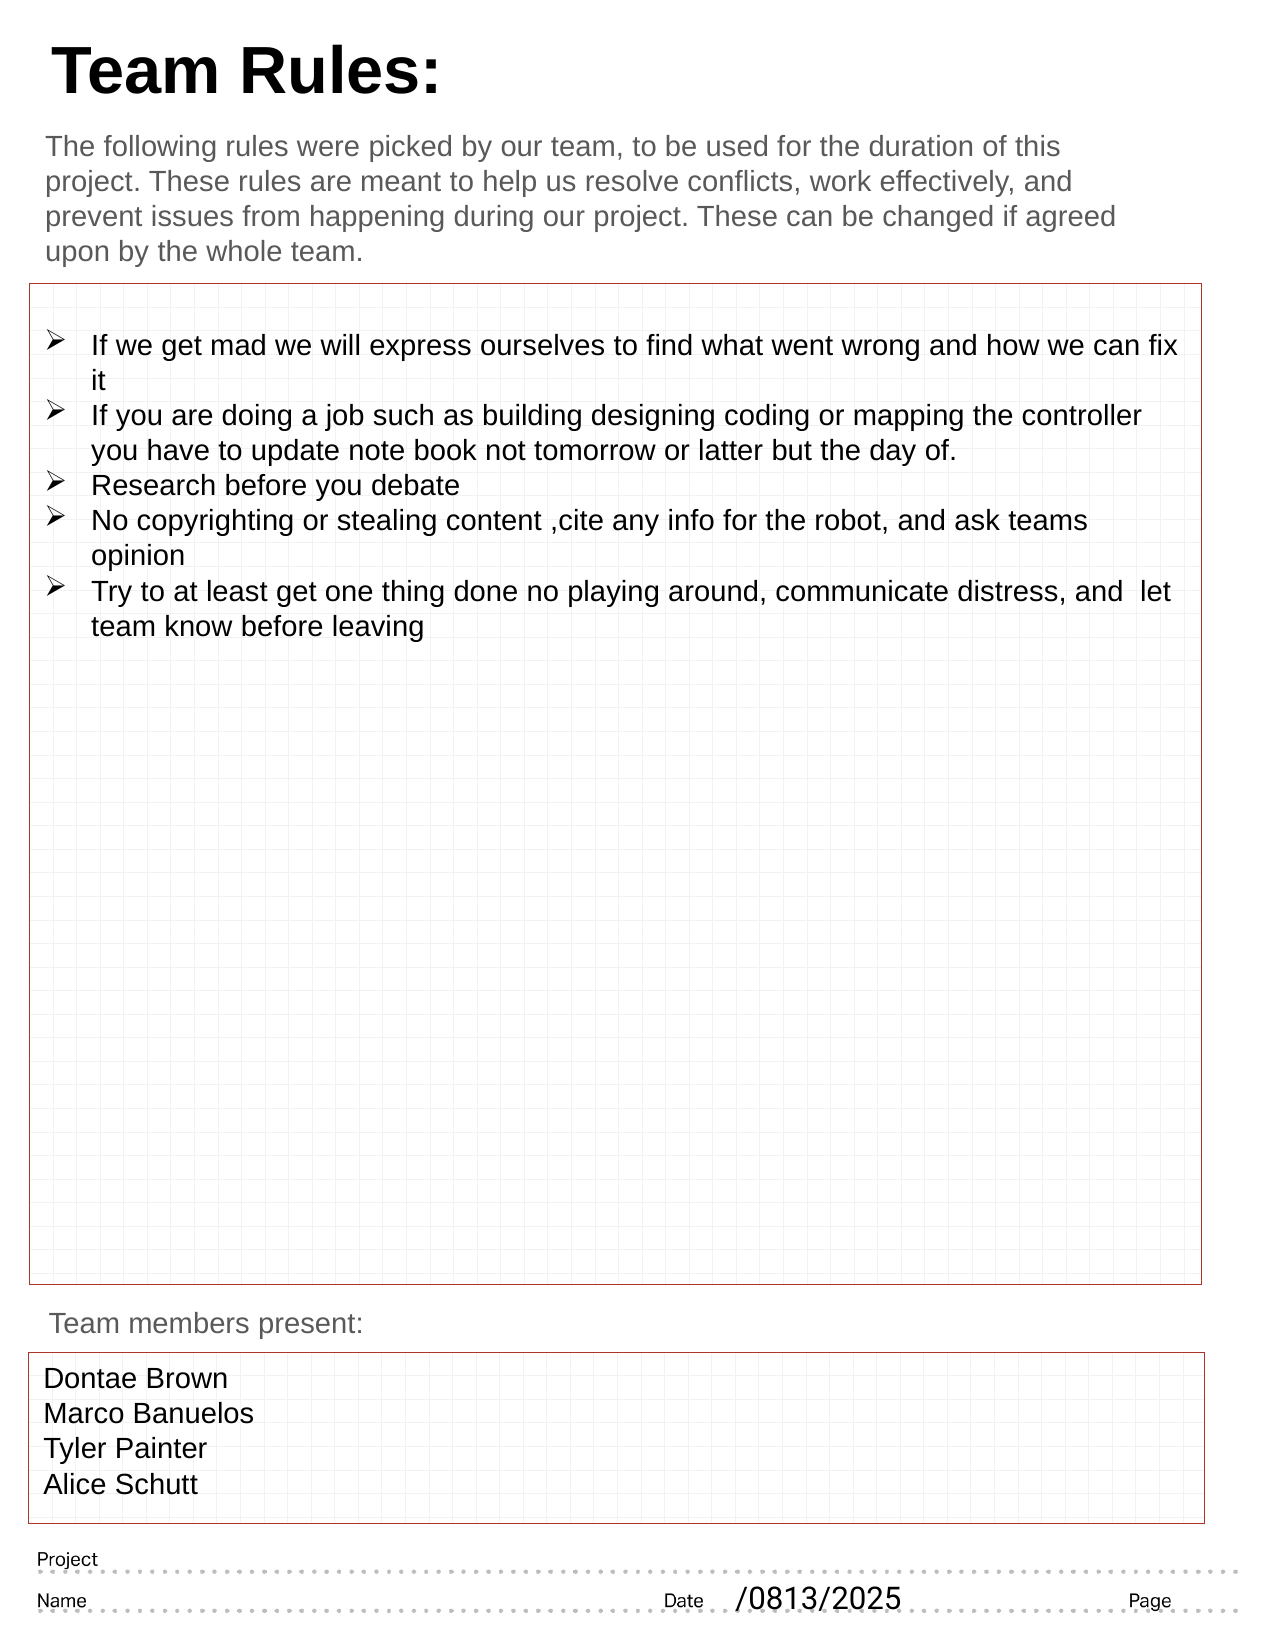

Team Rules:
The following rules were picked by our team, to be used for the duration of this project. These rules are meant to help us resolve conflicts, work effectively, and prevent issues from happening during our project. These can be changed if agreed upon by the whole team.

If we get mad we will express ourselves to find what went wrong and how we can fix it
If you are doing a job such as building designing coding or mapping the controller you have to update note book not tomorrow or latter but the day of.
Research before you debate
No copyrighting or stealing content ,cite any info for the robot, and ask teams opinion
Try to at least get one thing done no playing around, communicate distress, and  let team know before leaving
Team members present:
Dontae Brown
Marco Banuelos
Tyler Painter
Alice Schutt
#
/0813/2025